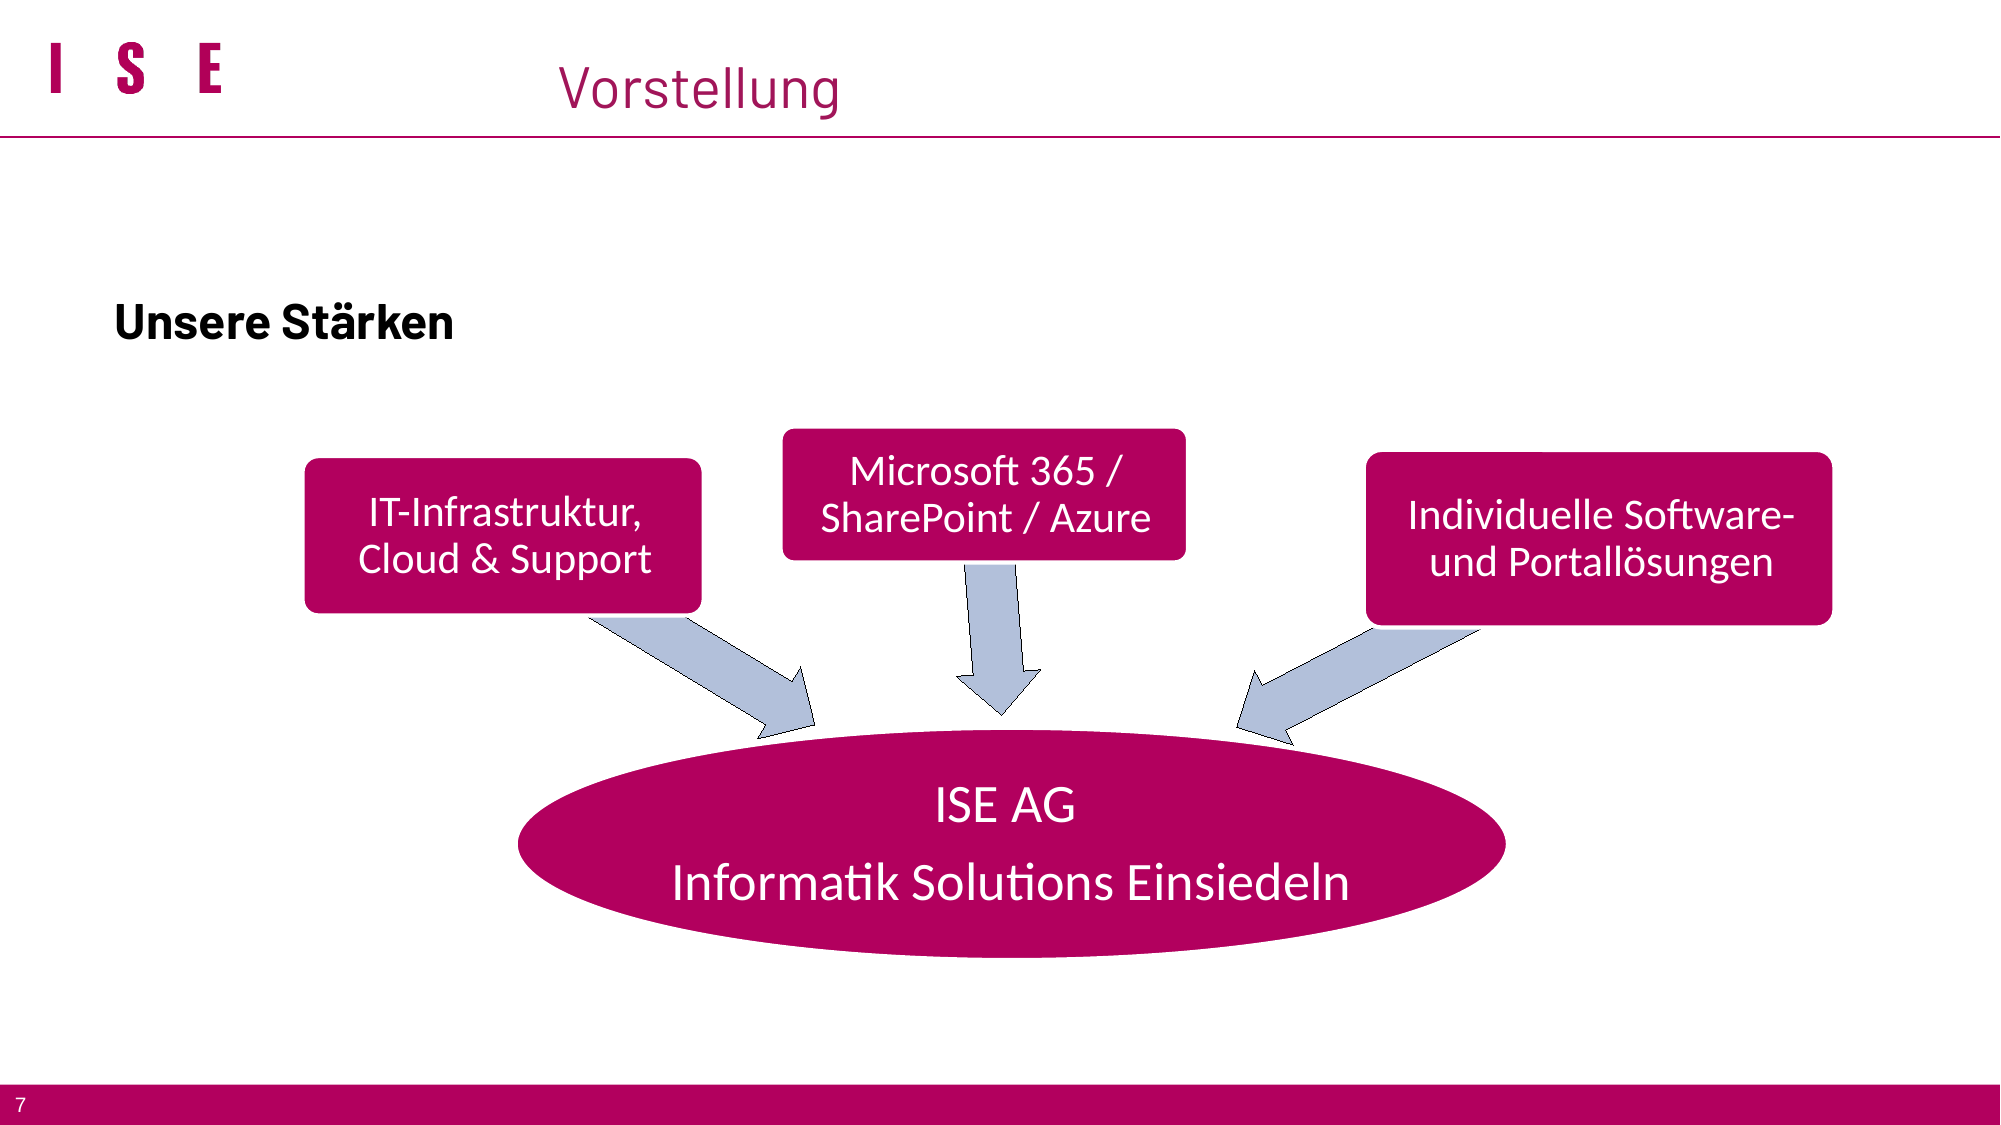

# Vorstellung
Unsere Stärken
ISE AG
Informatik Solutions Einsiedeln
IT-Infrastruktur, Cloud & Support
Microsoft 365 / SharePoint / Azure
Individuelle Software- und Portallösungen